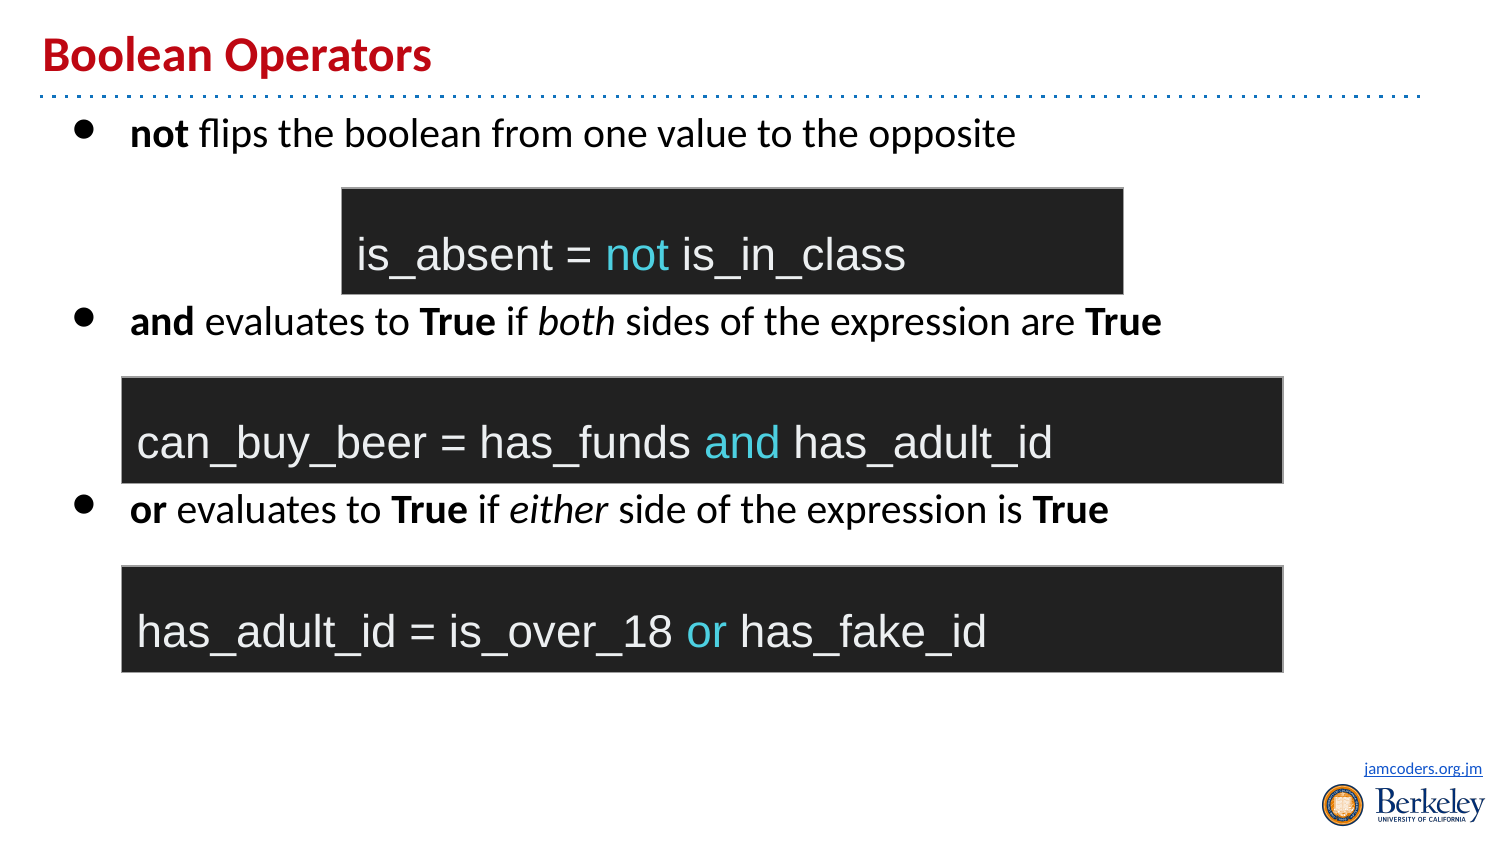

# Boolean Operators
not flips the boolean from one value to the opposite

and evaluates to True if both sides of the expression are True

or evaluates to True if either side of the expression is True
| is\_absent = not is\_in\_class |
| --- |
| can\_buy\_beer = has\_funds and has\_adult\_id |
| --- |
| has\_adult\_id = is\_over\_18 or has\_fake\_id |
| --- |